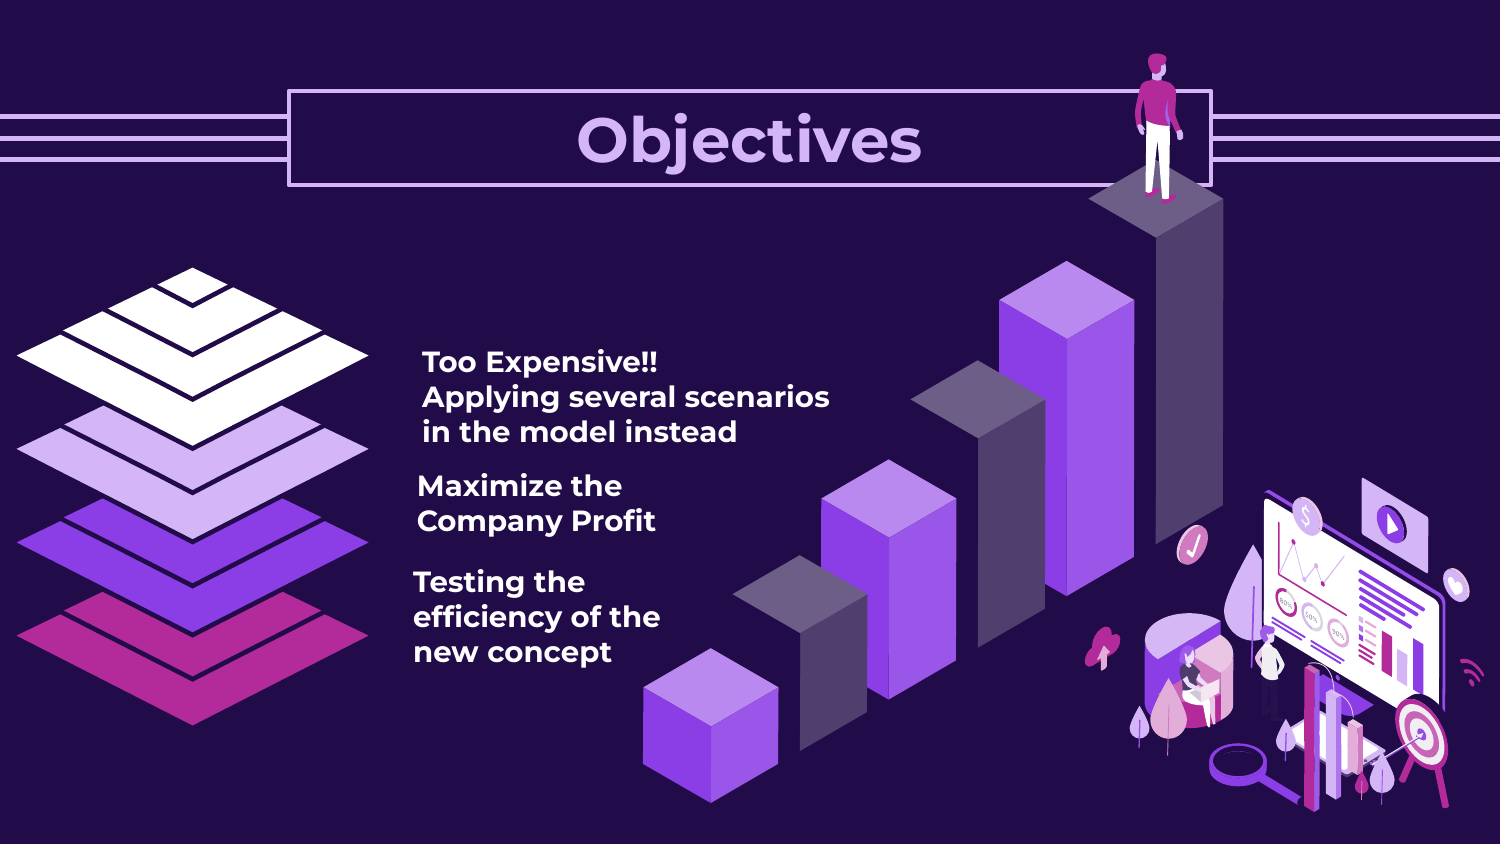

# Objectives

Too Expensive!!
Applying several scenarios in the model instead
Maximize the Company Profit

Testing the efficiency of the new concept